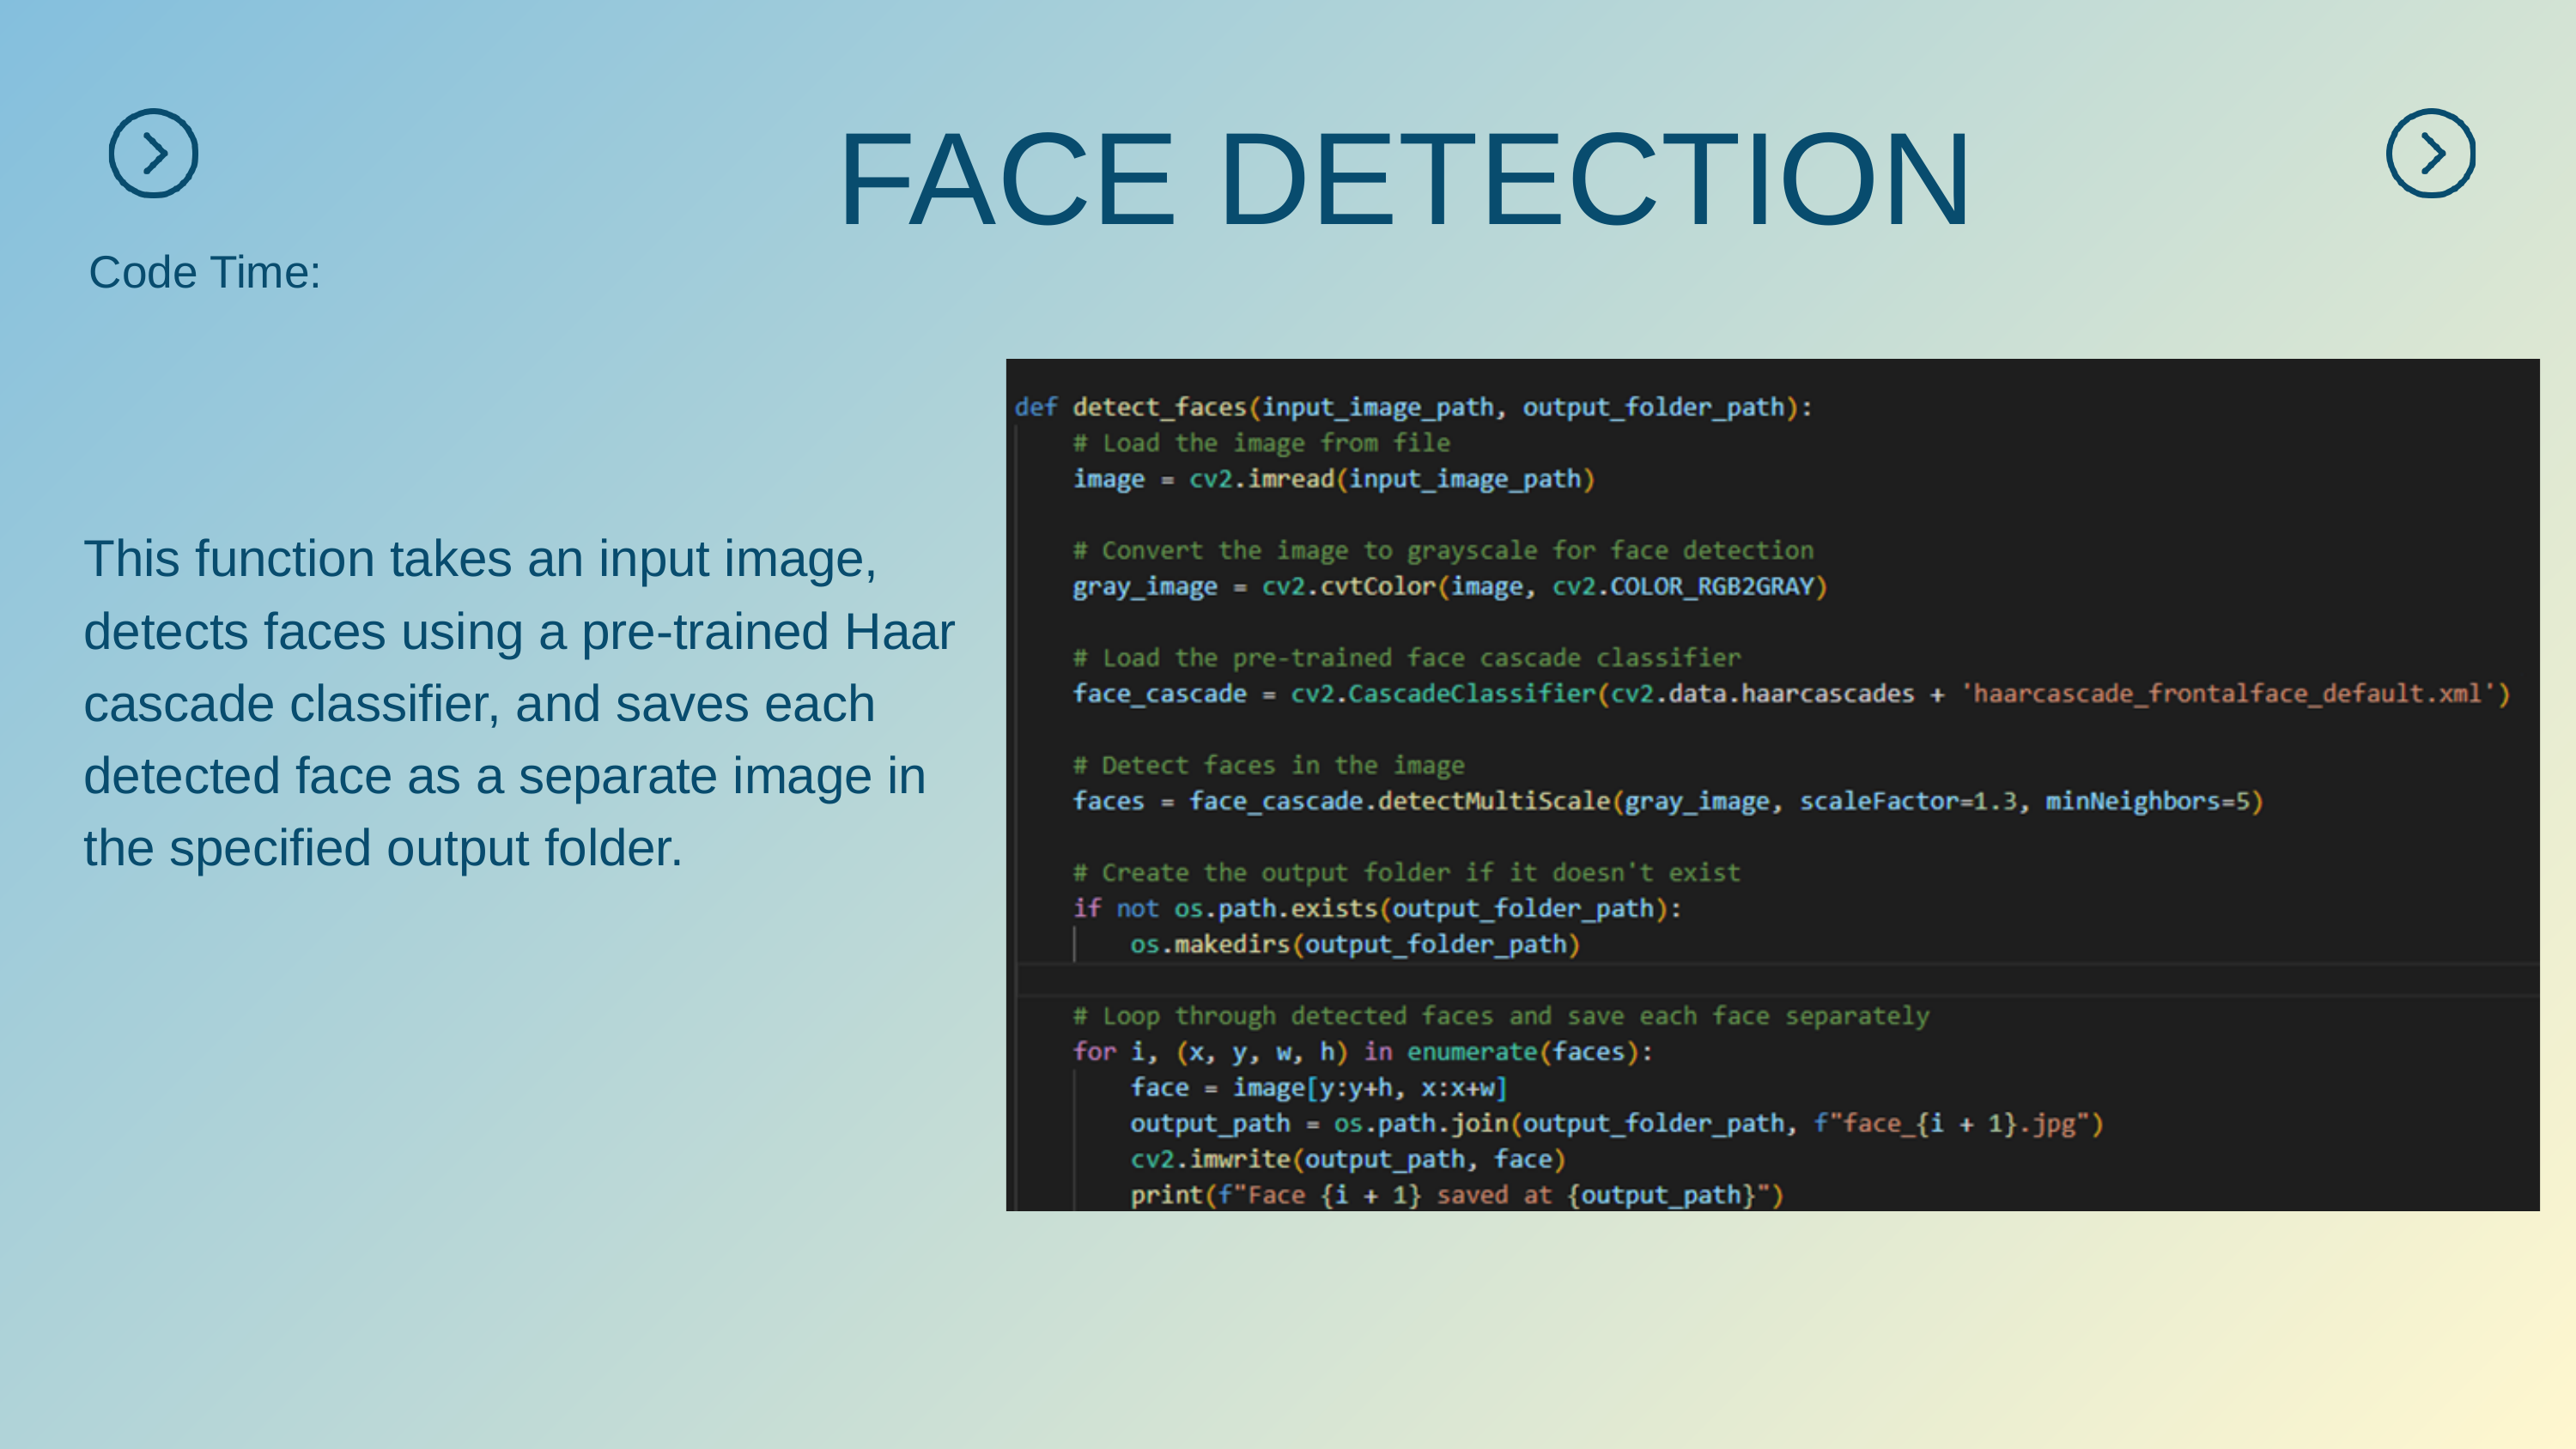

FACE DETECTION

Code Time:

This function takes an input image, detects faces using a pre-trained Haar cascade classifier, and saves each detected face as a separate image in the specified output folder.